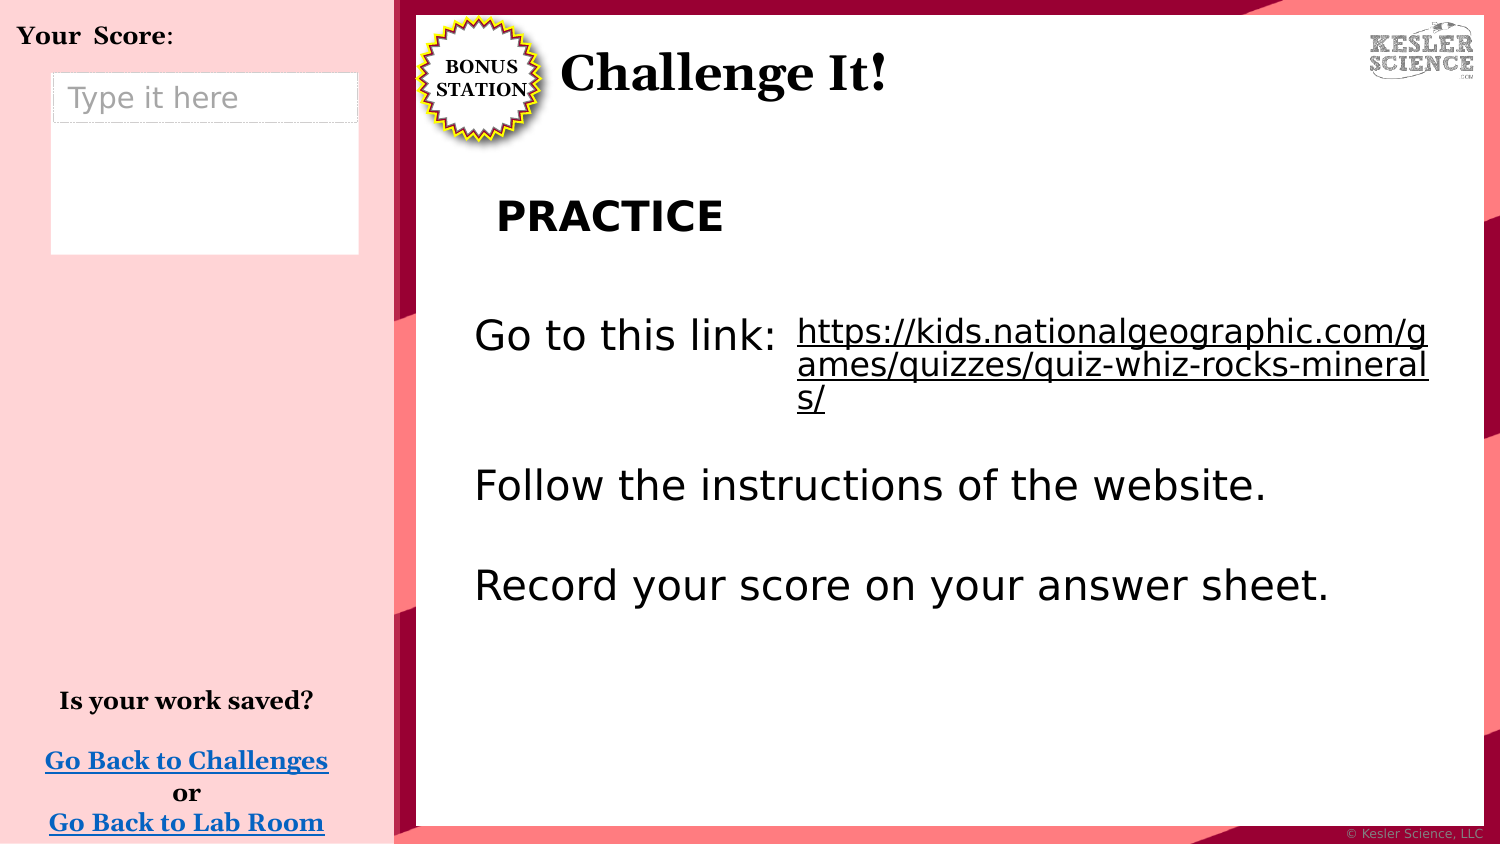

Type it here
https://kids.nationalgeographic.com/games/quizzes/quiz-whiz-rocks-minerals/

Is your work saved?

Go Back to Challenges
or
Go Back to Lab Room